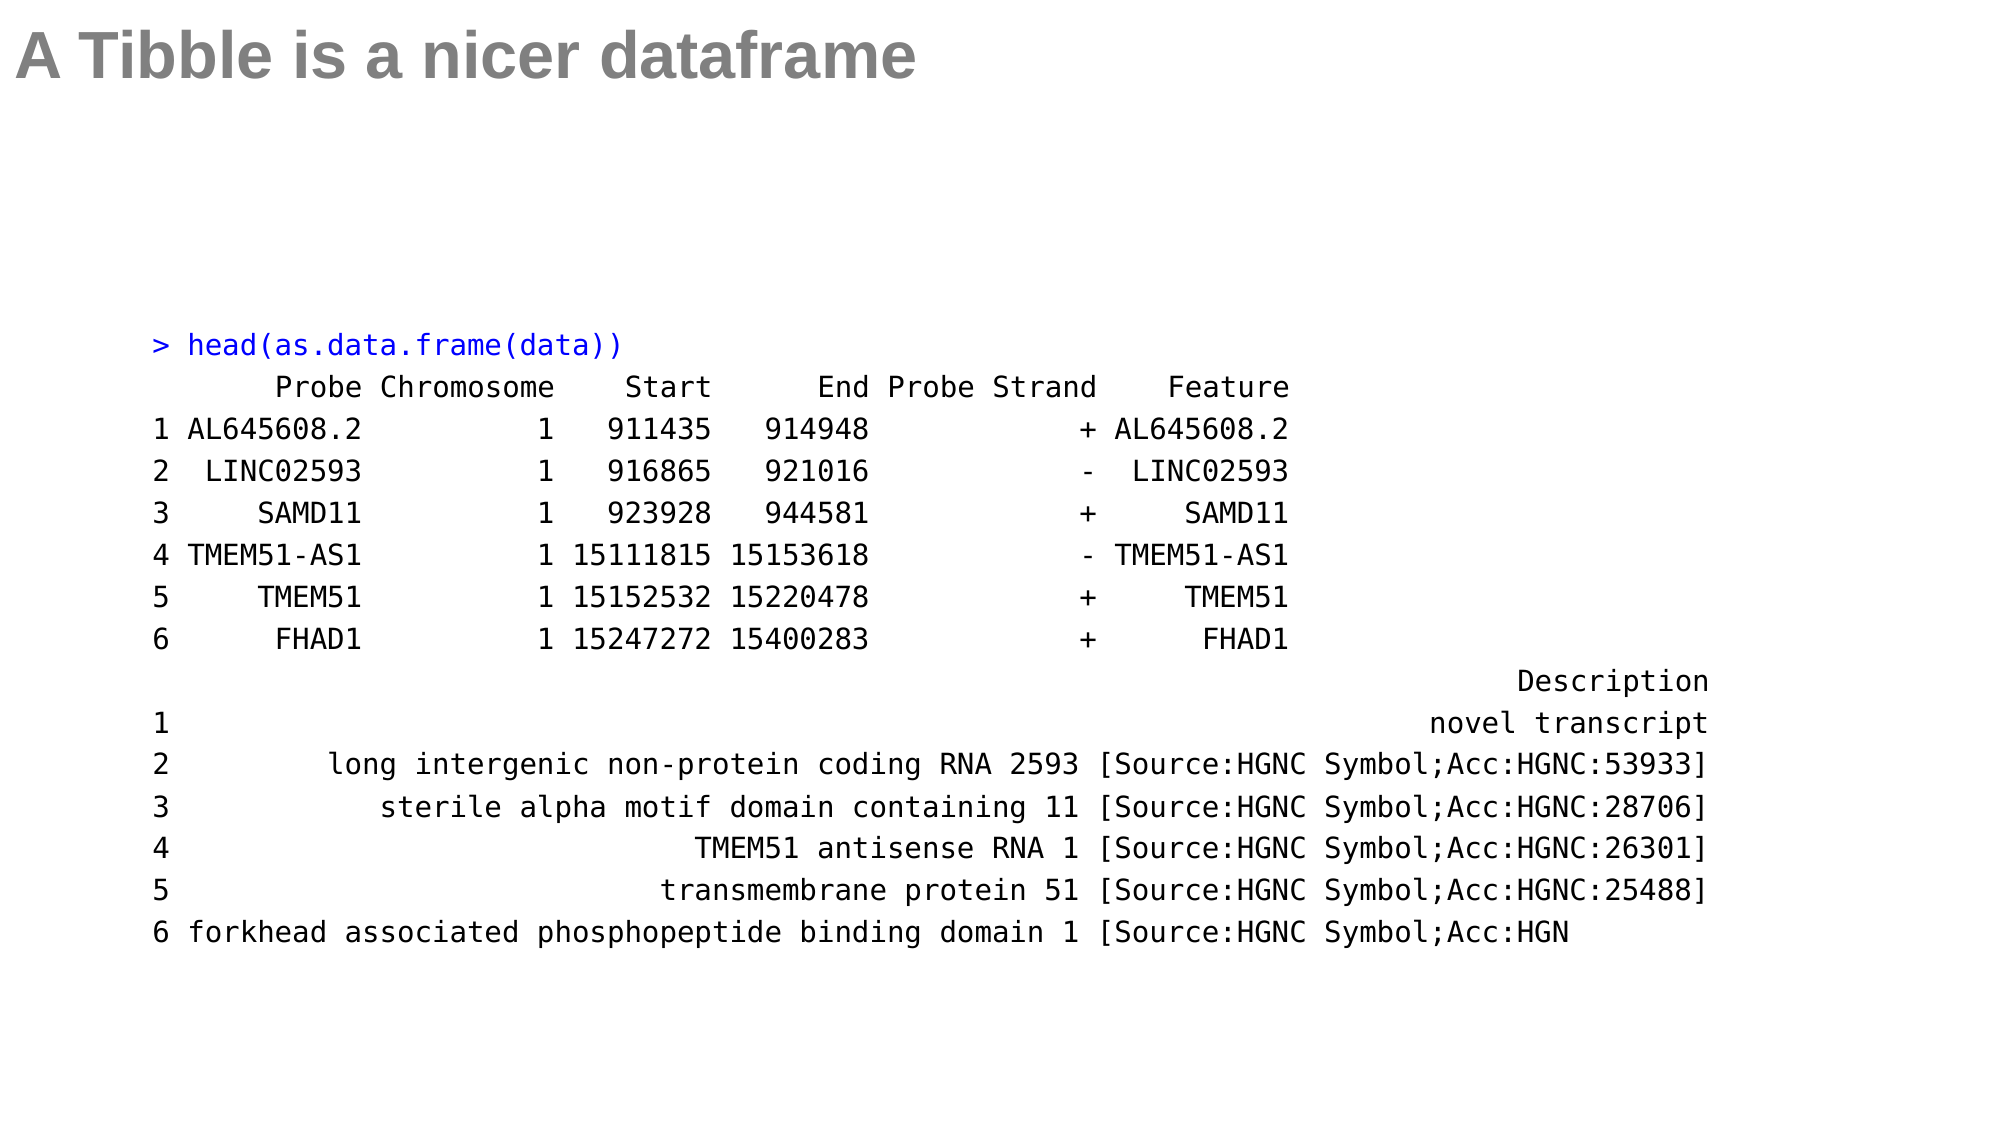

A Tibble is a nicer dataframe
> head(as.data.frame(data))
       Probe Chromosome    Start      End Probe Strand    Feature
1 AL645608.2          1   911435   914948            + AL645608.2
2  LINC02593          1   916865   921016            -  LINC02593
3     SAMD11          1   923928   944581            +     SAMD11
4 TMEM51-AS1          1 15111815 15153618            - TMEM51-AS1
5     TMEM51          1 15152532 15220478            +     TMEM51
6      FHAD1          1 15247272 15400283            +      FHAD1
                                                                              Description
1                                                                        novel transcript
2         long intergenic non-protein coding RNA 2593 [Source:HGNC Symbol;Acc:HGNC:53933]
3            sterile alpha motif domain containing 11 [Source:HGNC Symbol;Acc:HGNC:28706]
4                              TMEM51 antisense RNA 1 [Source:HGNC Symbol;Acc:HGNC:26301]
5                            transmembrane protein 51 [Source:HGNC Symbol;Acc:HGNC:25488]
6 forkhead associated phosphopeptide binding domain 1 [Source:HGNC Symbol;Acc:HGN